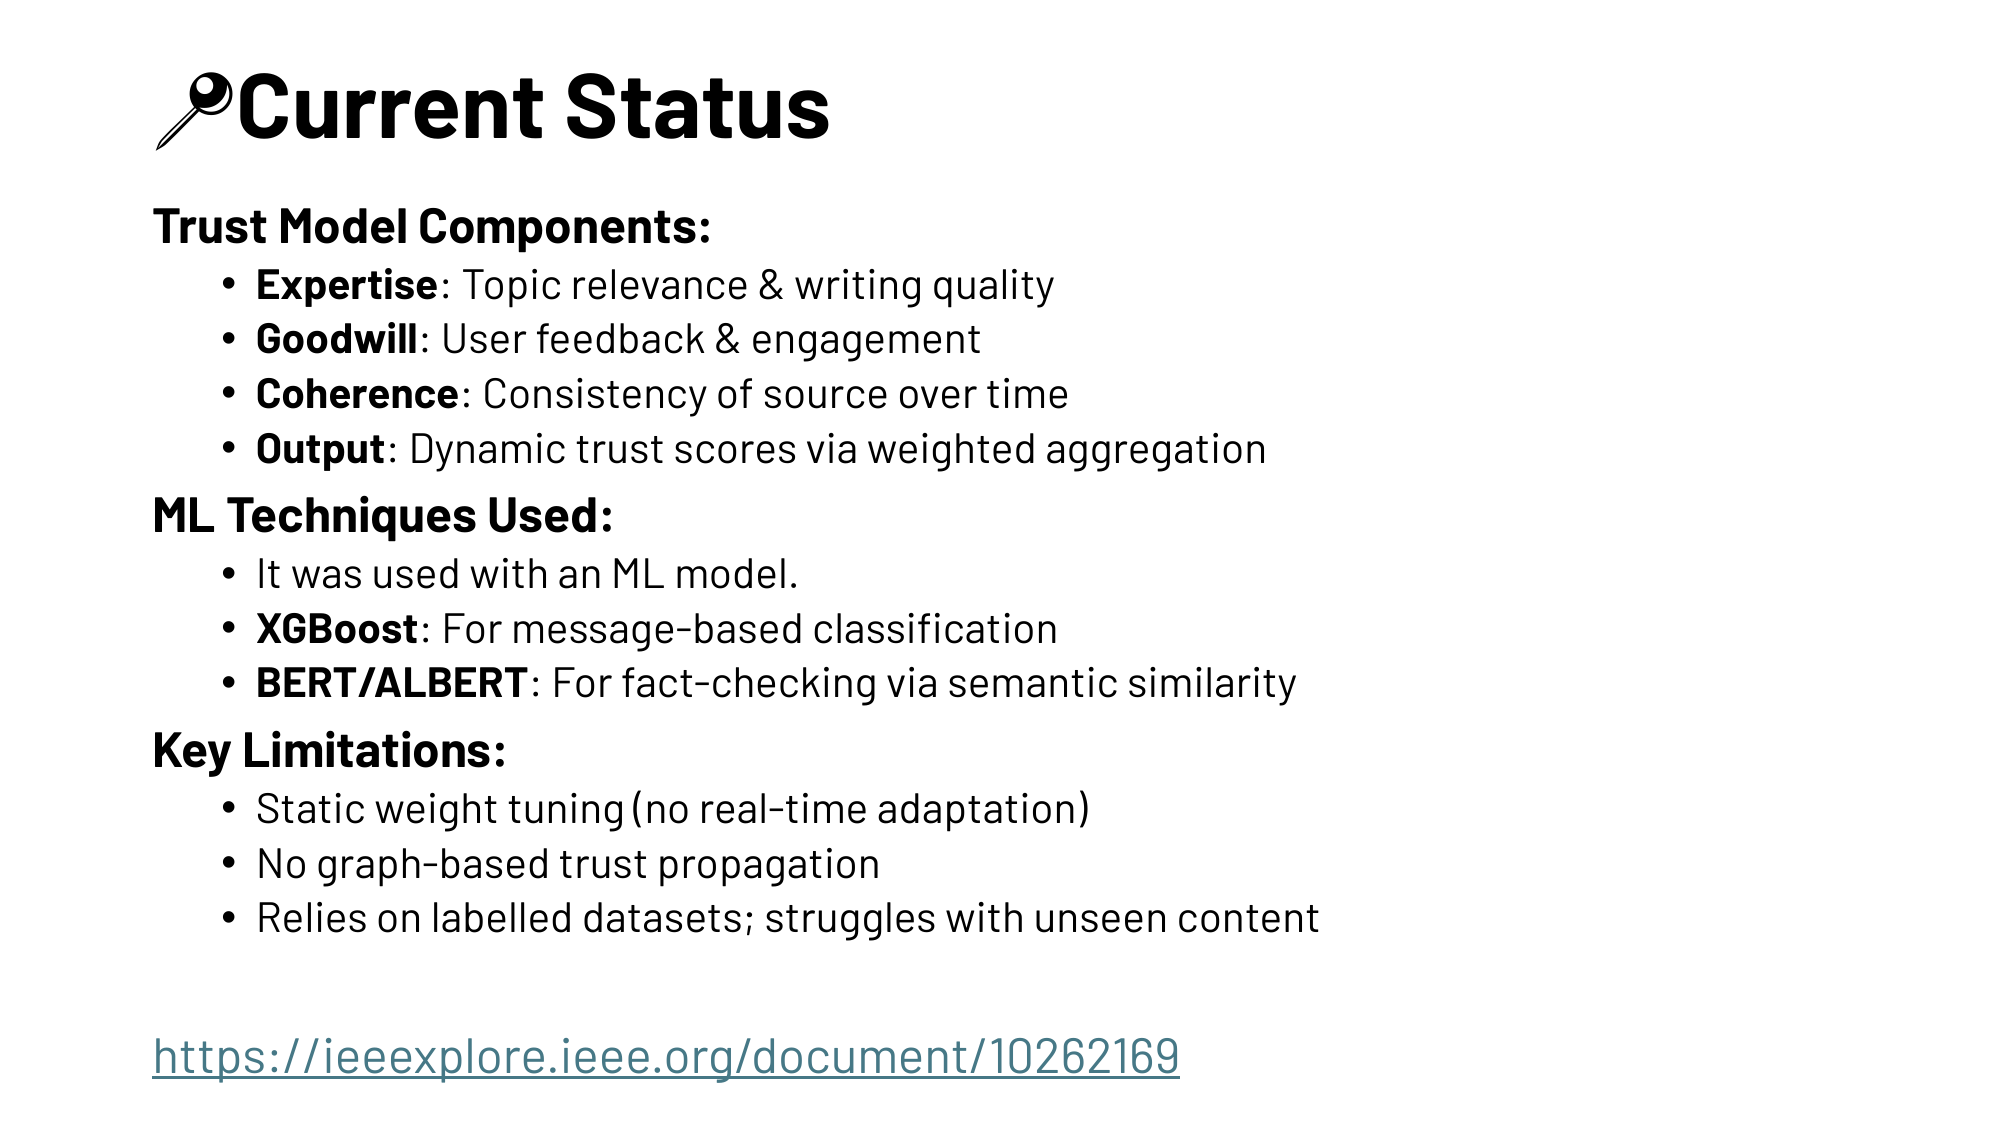

# 📍Current Status
Trust Model Components:
Expertise: Topic relevance & writing quality
Goodwill: User feedback & engagement
Coherence: Consistency of source over time
Output: Dynamic trust scores via weighted aggregation
ML Techniques Used:
It was used with an ML model.
XGBoost: For message-based classification
BERT/ALBERT: For fact-checking via semantic similarity
Key Limitations:
Static weight tuning (no real-time adaptation)
No graph-based trust propagation
Relies on labelled datasets; struggles with unseen content

https://ieeexplore.ieee.org/document/10262169